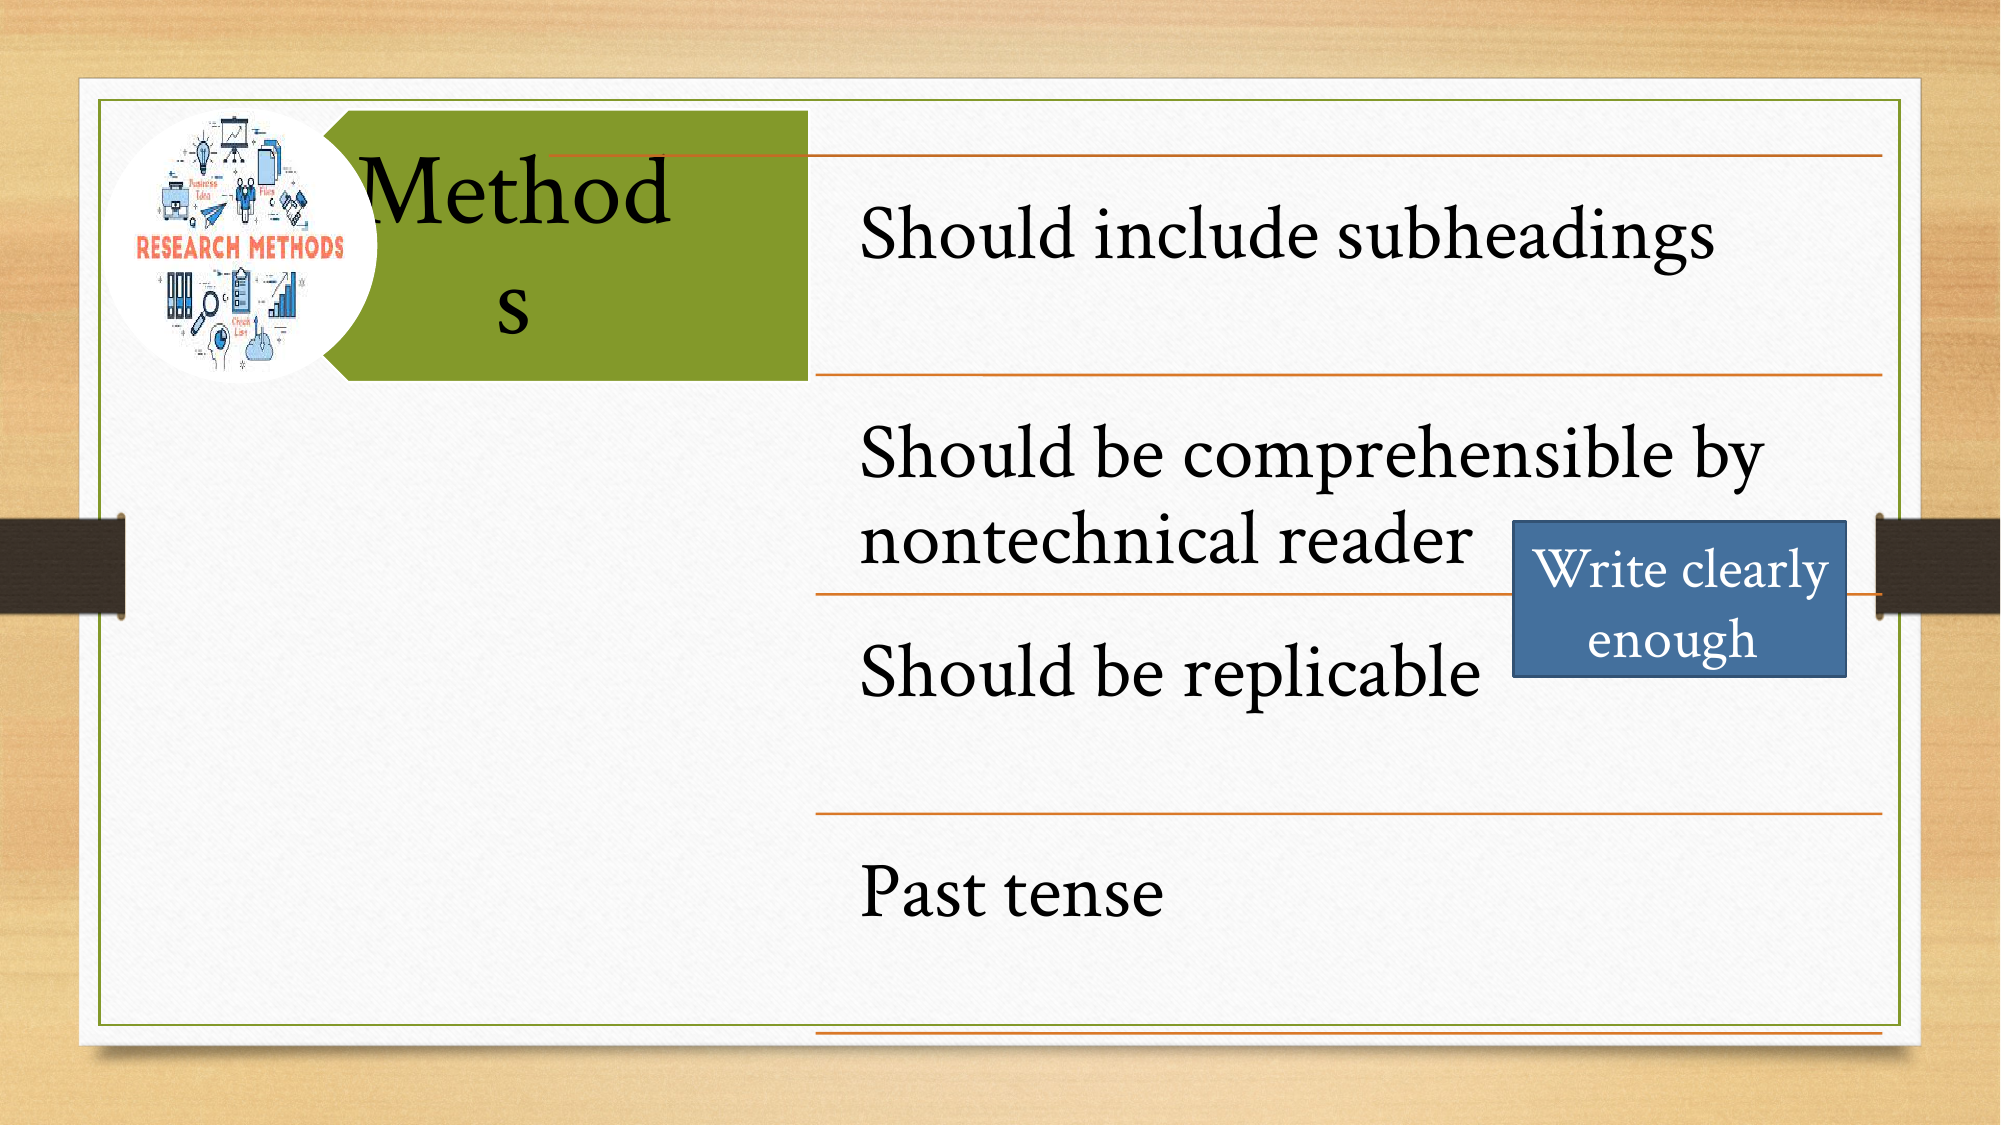

Methods

Should include subheadings
Should be comprehensible by nontechnical reader
Should be replicable
Past tense
Write clearly enough